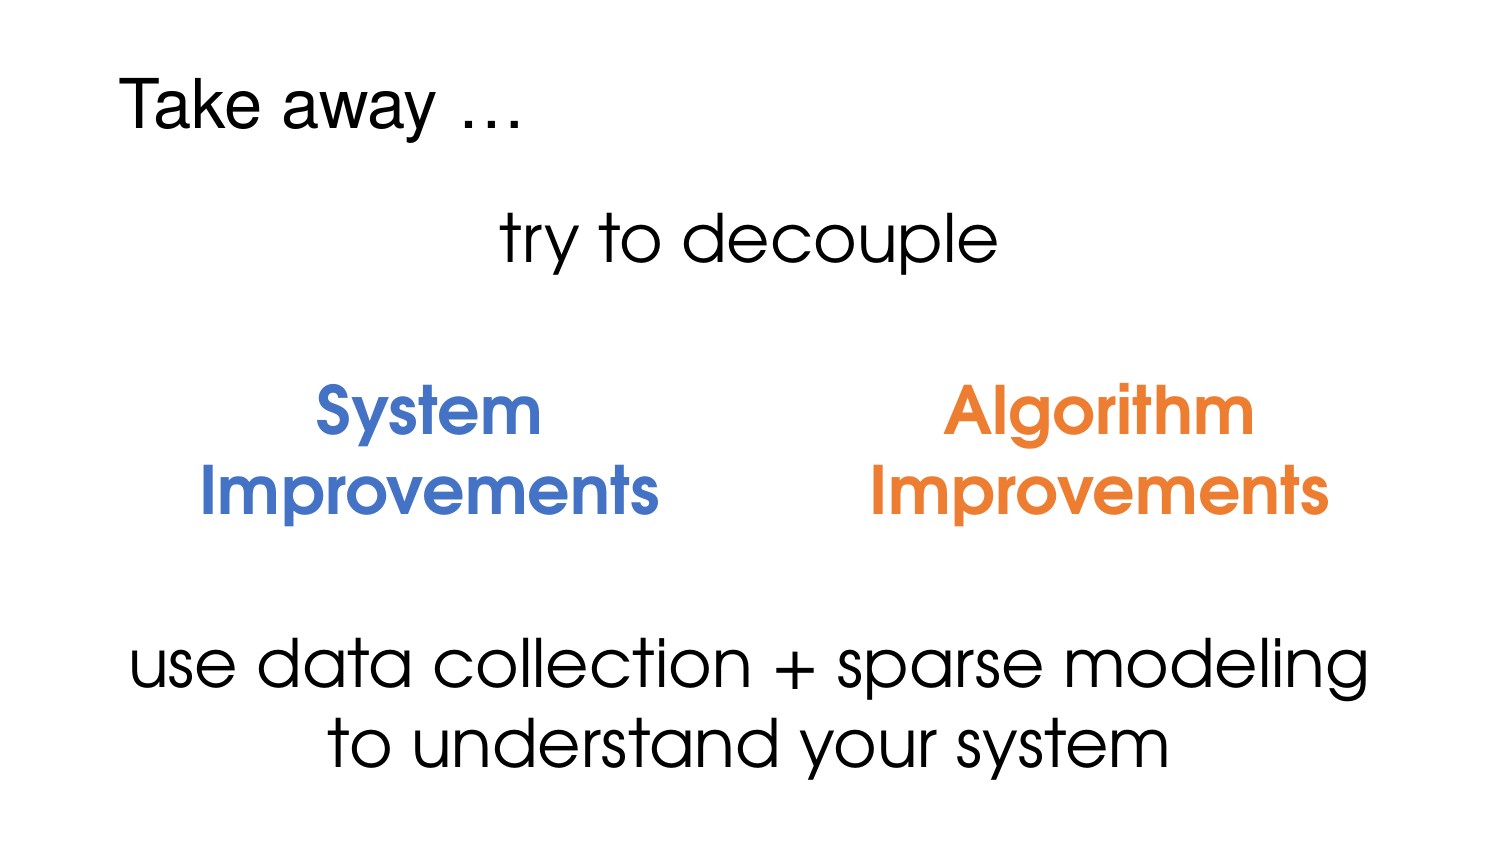

# Take away …
try to decouple
System
Improvements
Algorithm
Improvements
use data collection + sparse modeling
to understand your system